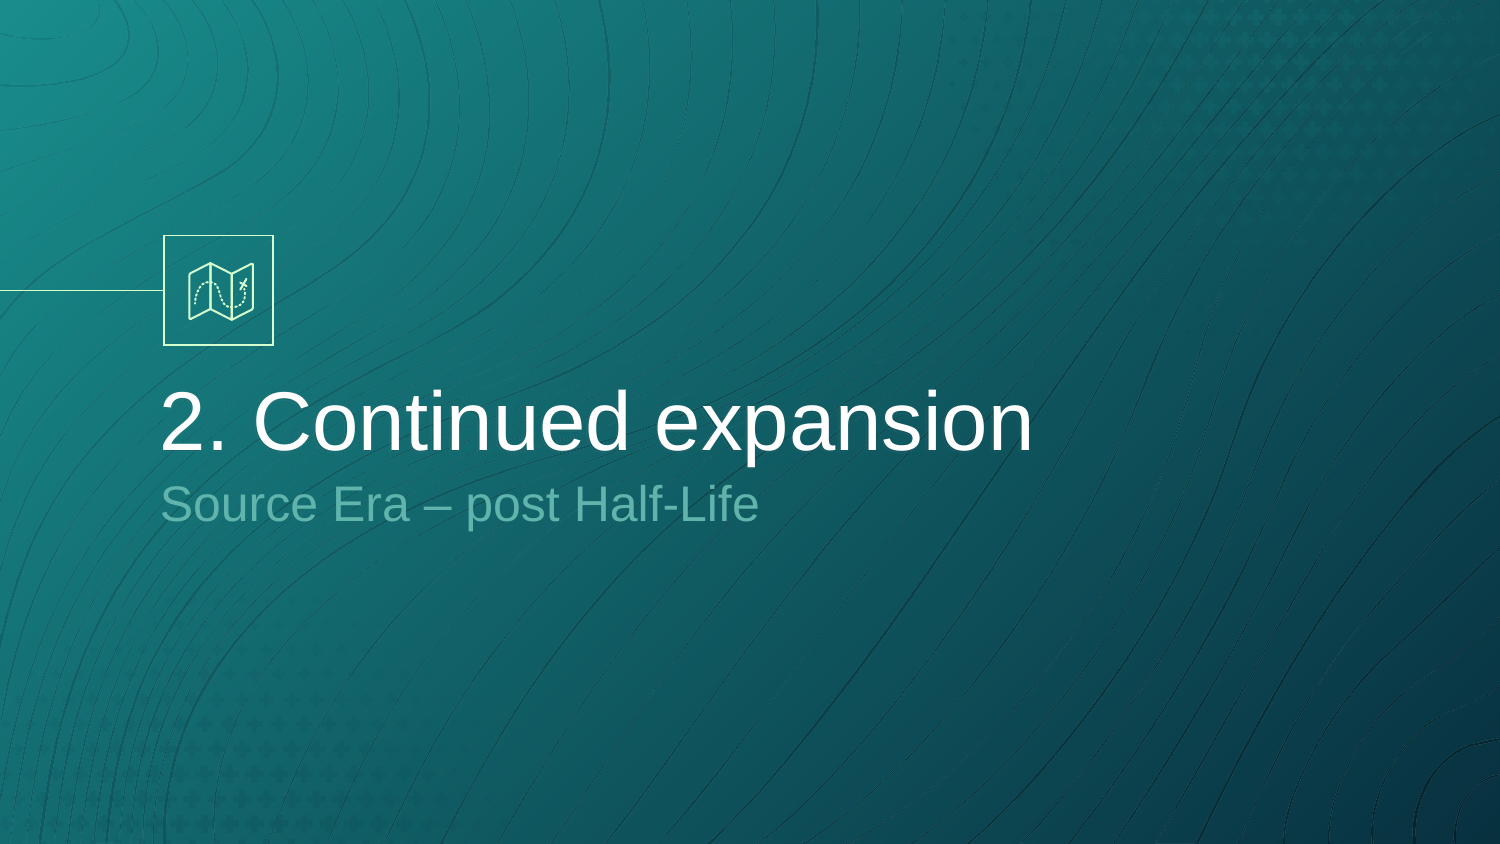

# 2. Continued expansion
Source Era – post Half-Life